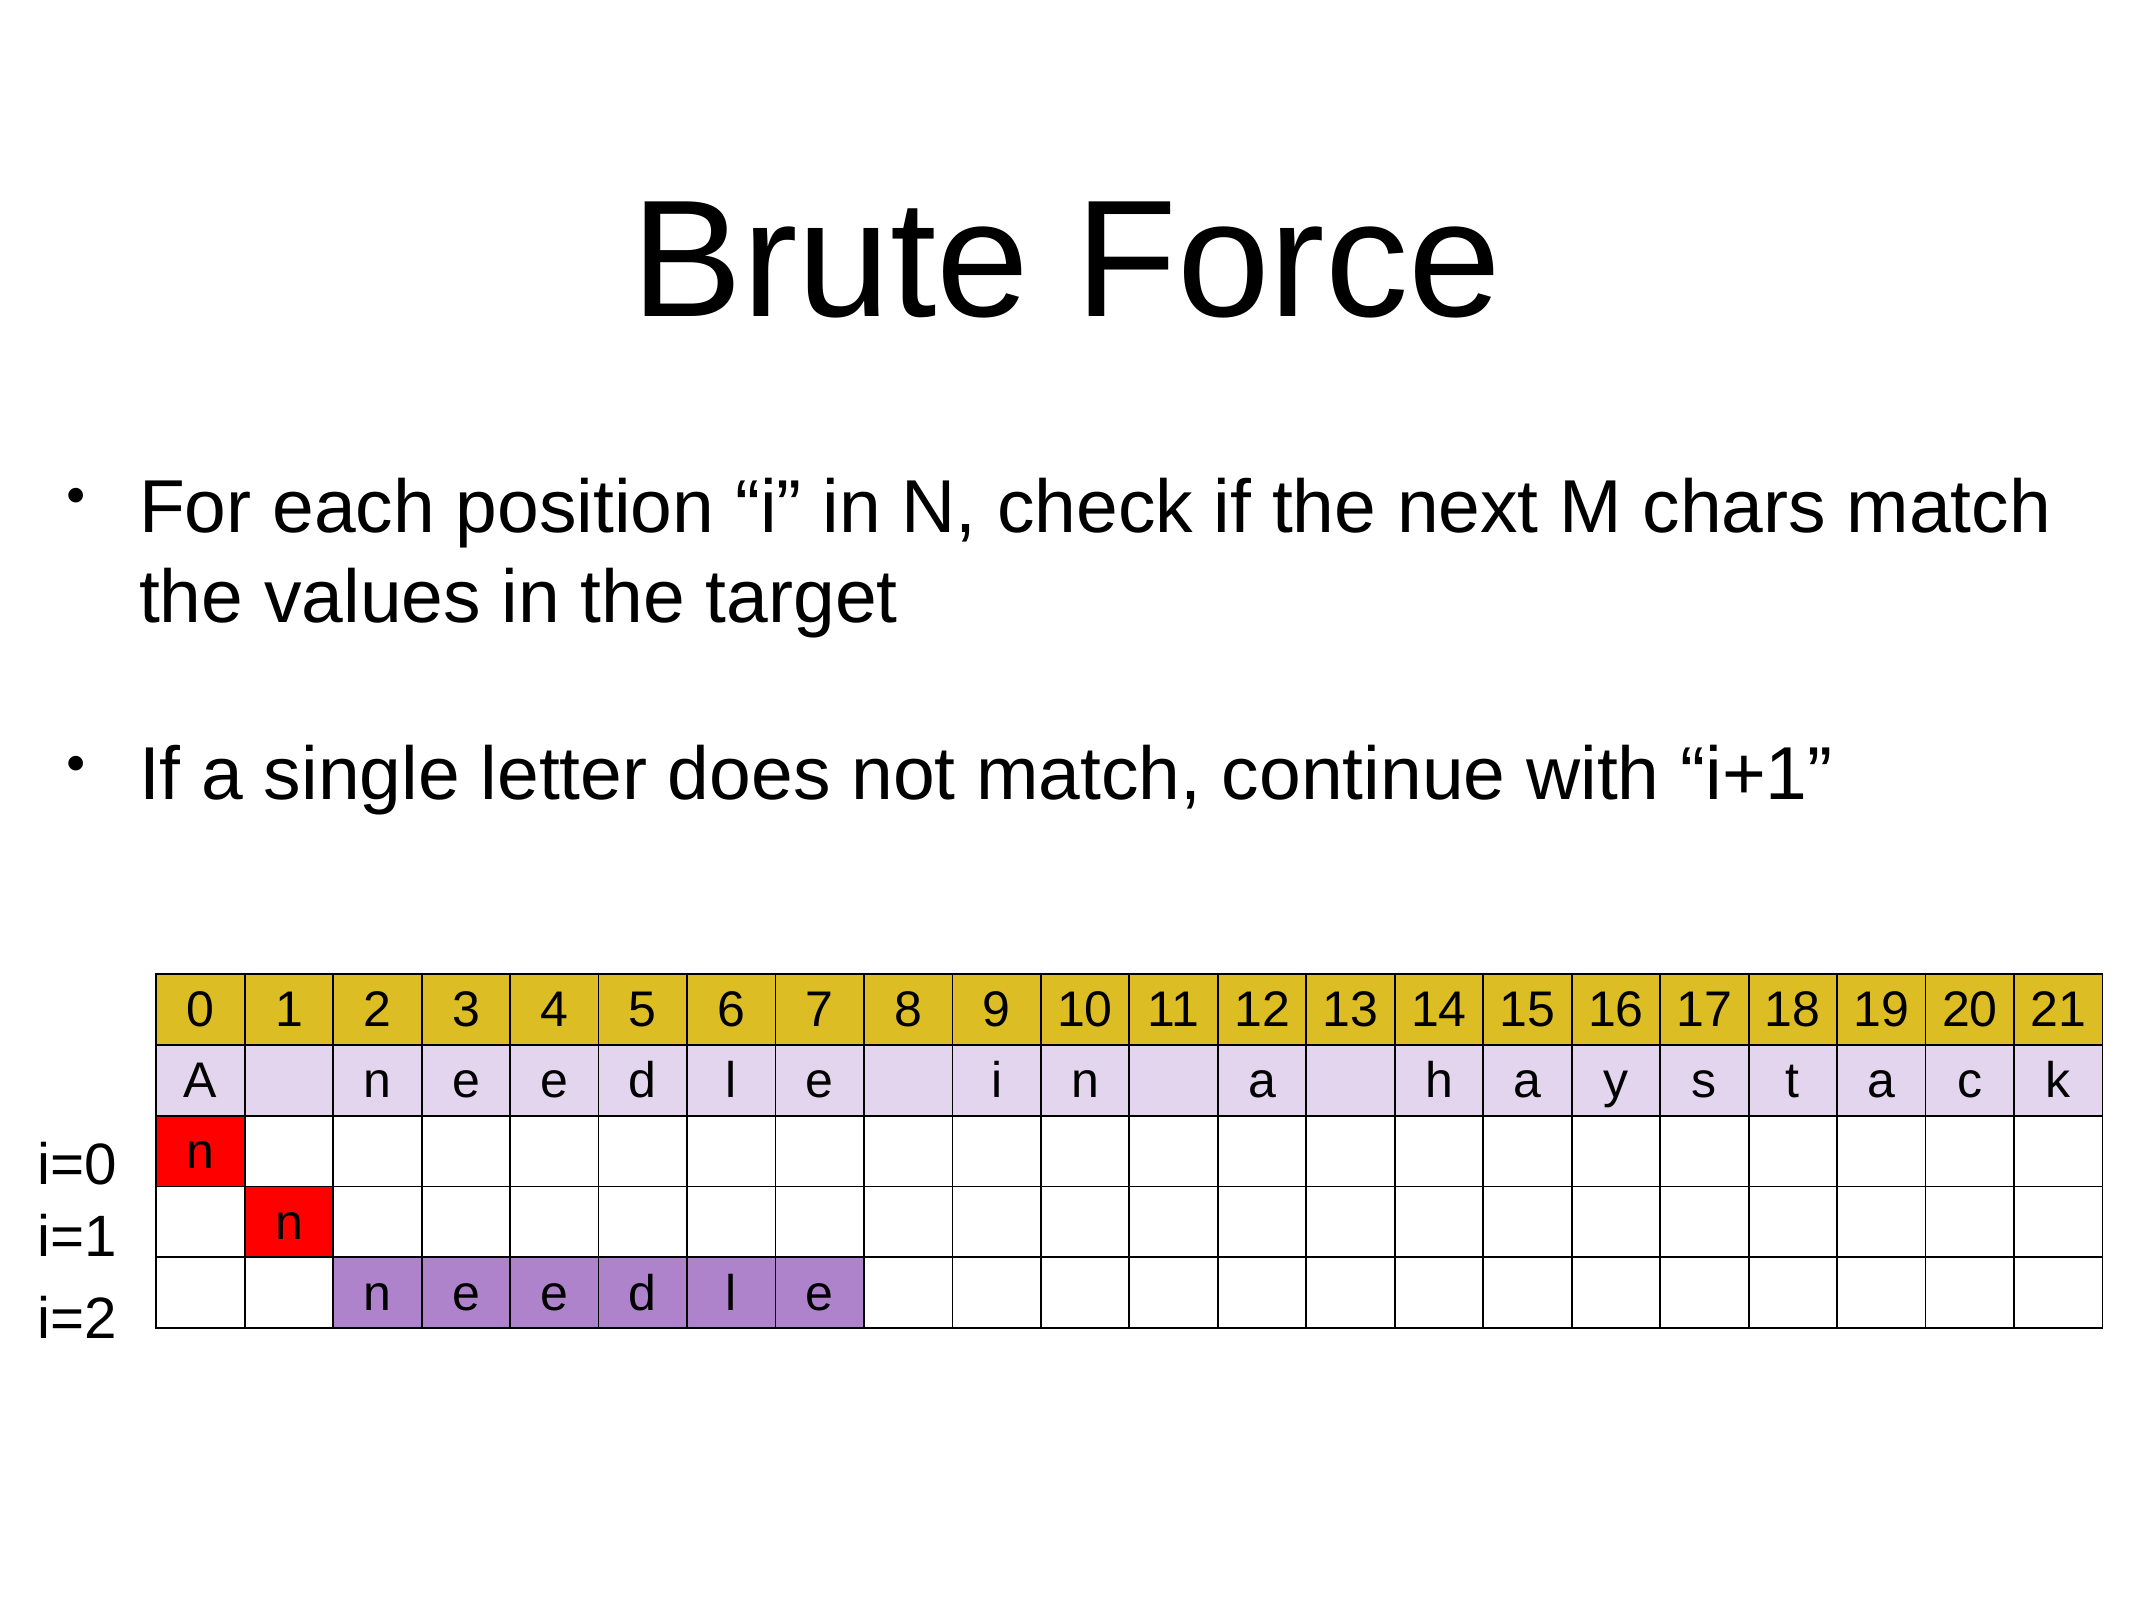

# Brute Force
For each position “i” in N, check if the next M chars match the values in the target
If a single letter does not match, continue with “i+1”
| 0 | 1 | 2 | 3 | 4 | 5 | 6 | 7 | 8 | 9 | 10 | 11 | 12 | 13 | 14 | 15 | 16 | 17 | 18 | 19 | 20 | 21 |
| --- | --- | --- | --- | --- | --- | --- | --- | --- | --- | --- | --- | --- | --- | --- | --- | --- | --- | --- | --- | --- | --- |
| A |  | n | e | e | d | l | e |  | i | n |  | a |  | h | a | y | s | t | a | c | k |
| n |  |  |  |  |  |  |  |  |  |  |  |  |  |  |  |  |  |  |  |  |  |
|  | n |  |  |  |  |  |  |  |  |  |  |  |  |  |  |  |  |  |  |  |  |
|  |  | n | e | e | d | l | e |  |  |  |  |  |  |  |  |  |  |  |  |  |  |
i=0
i=1
i=2